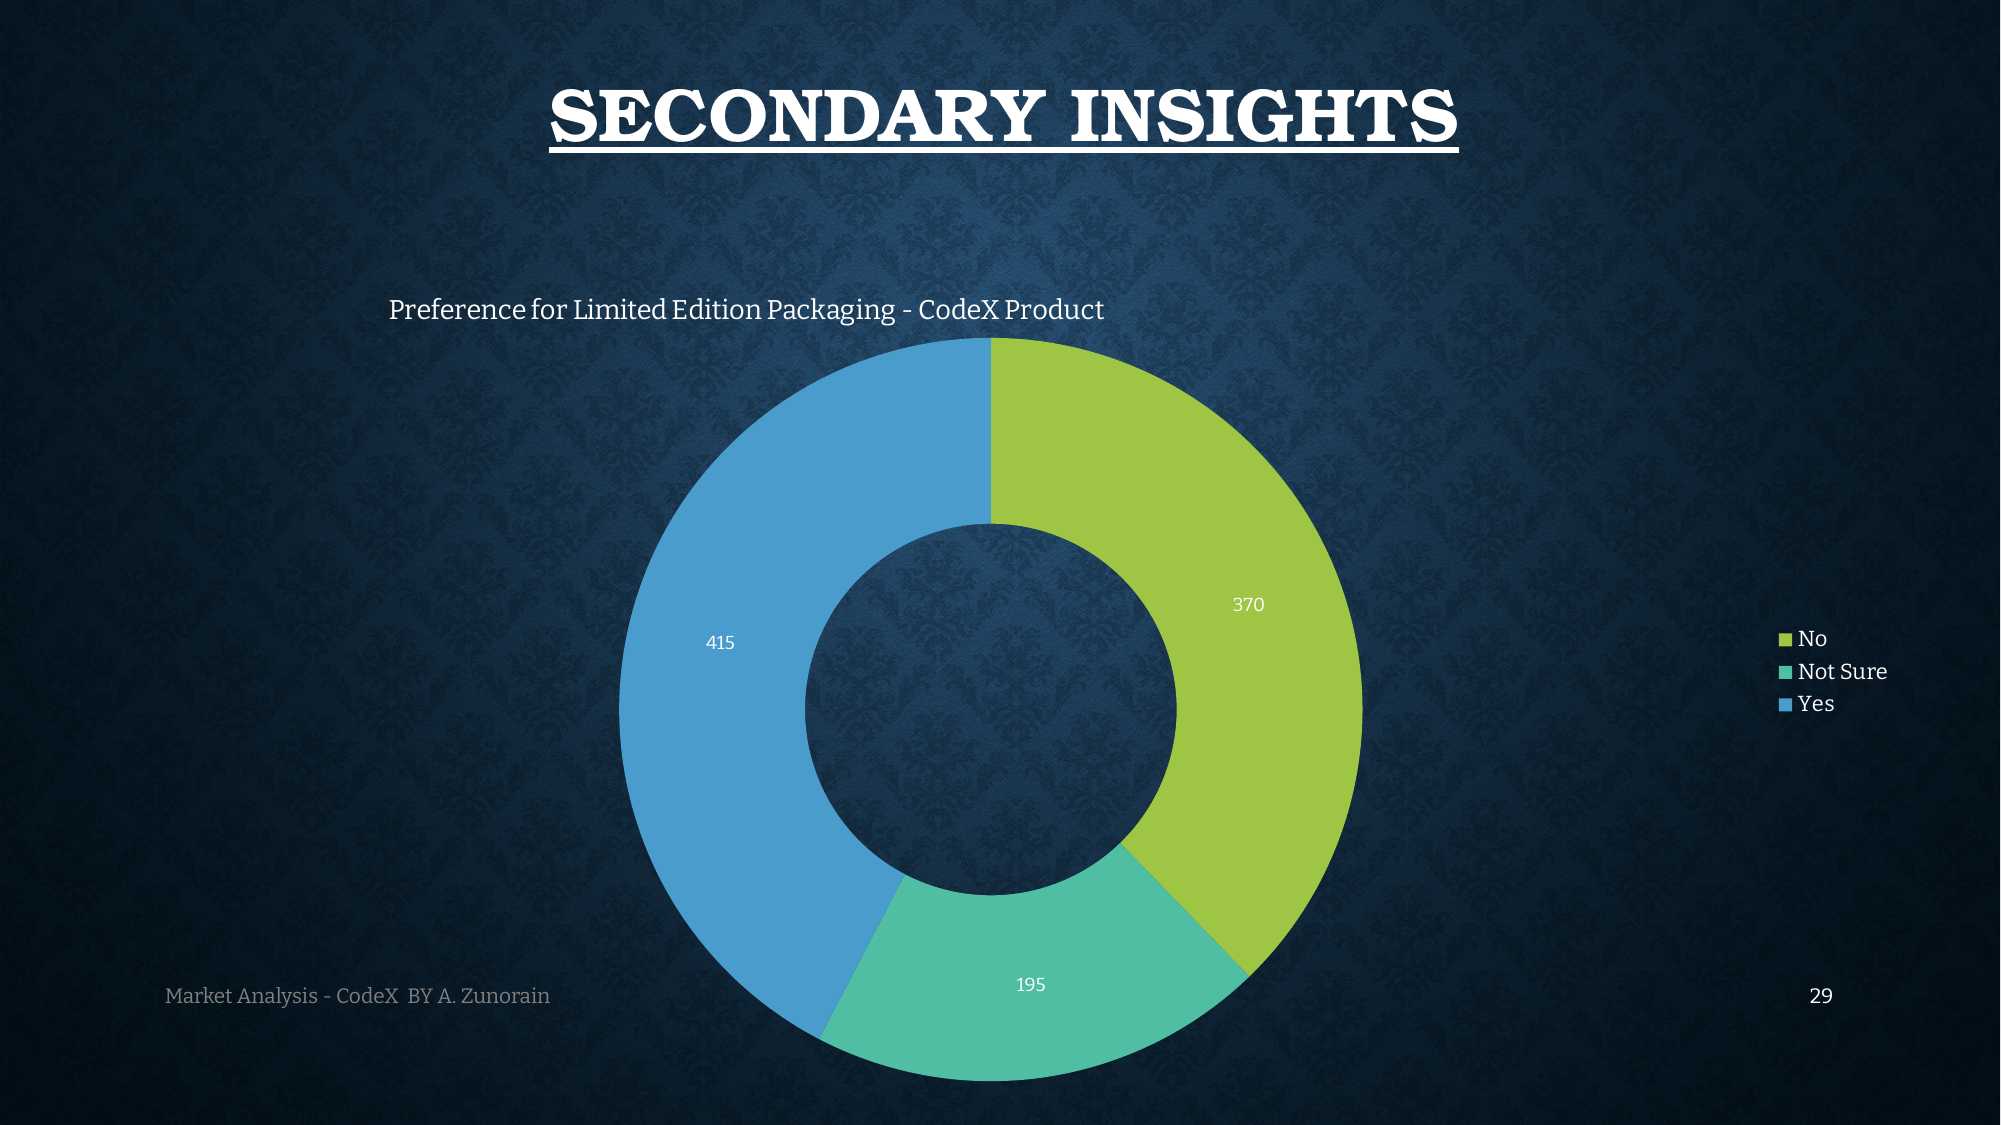

# Secondary Insights

### Chart: Preference for Limited Edition Packaging - CodeX Product

| Category | Total |
|---|---|
| No | 370.0 |
| Not Sure | 195.0 |
| Yes | 415.0 |
Market Analysis - CodeX  BY A. Zunorain
29